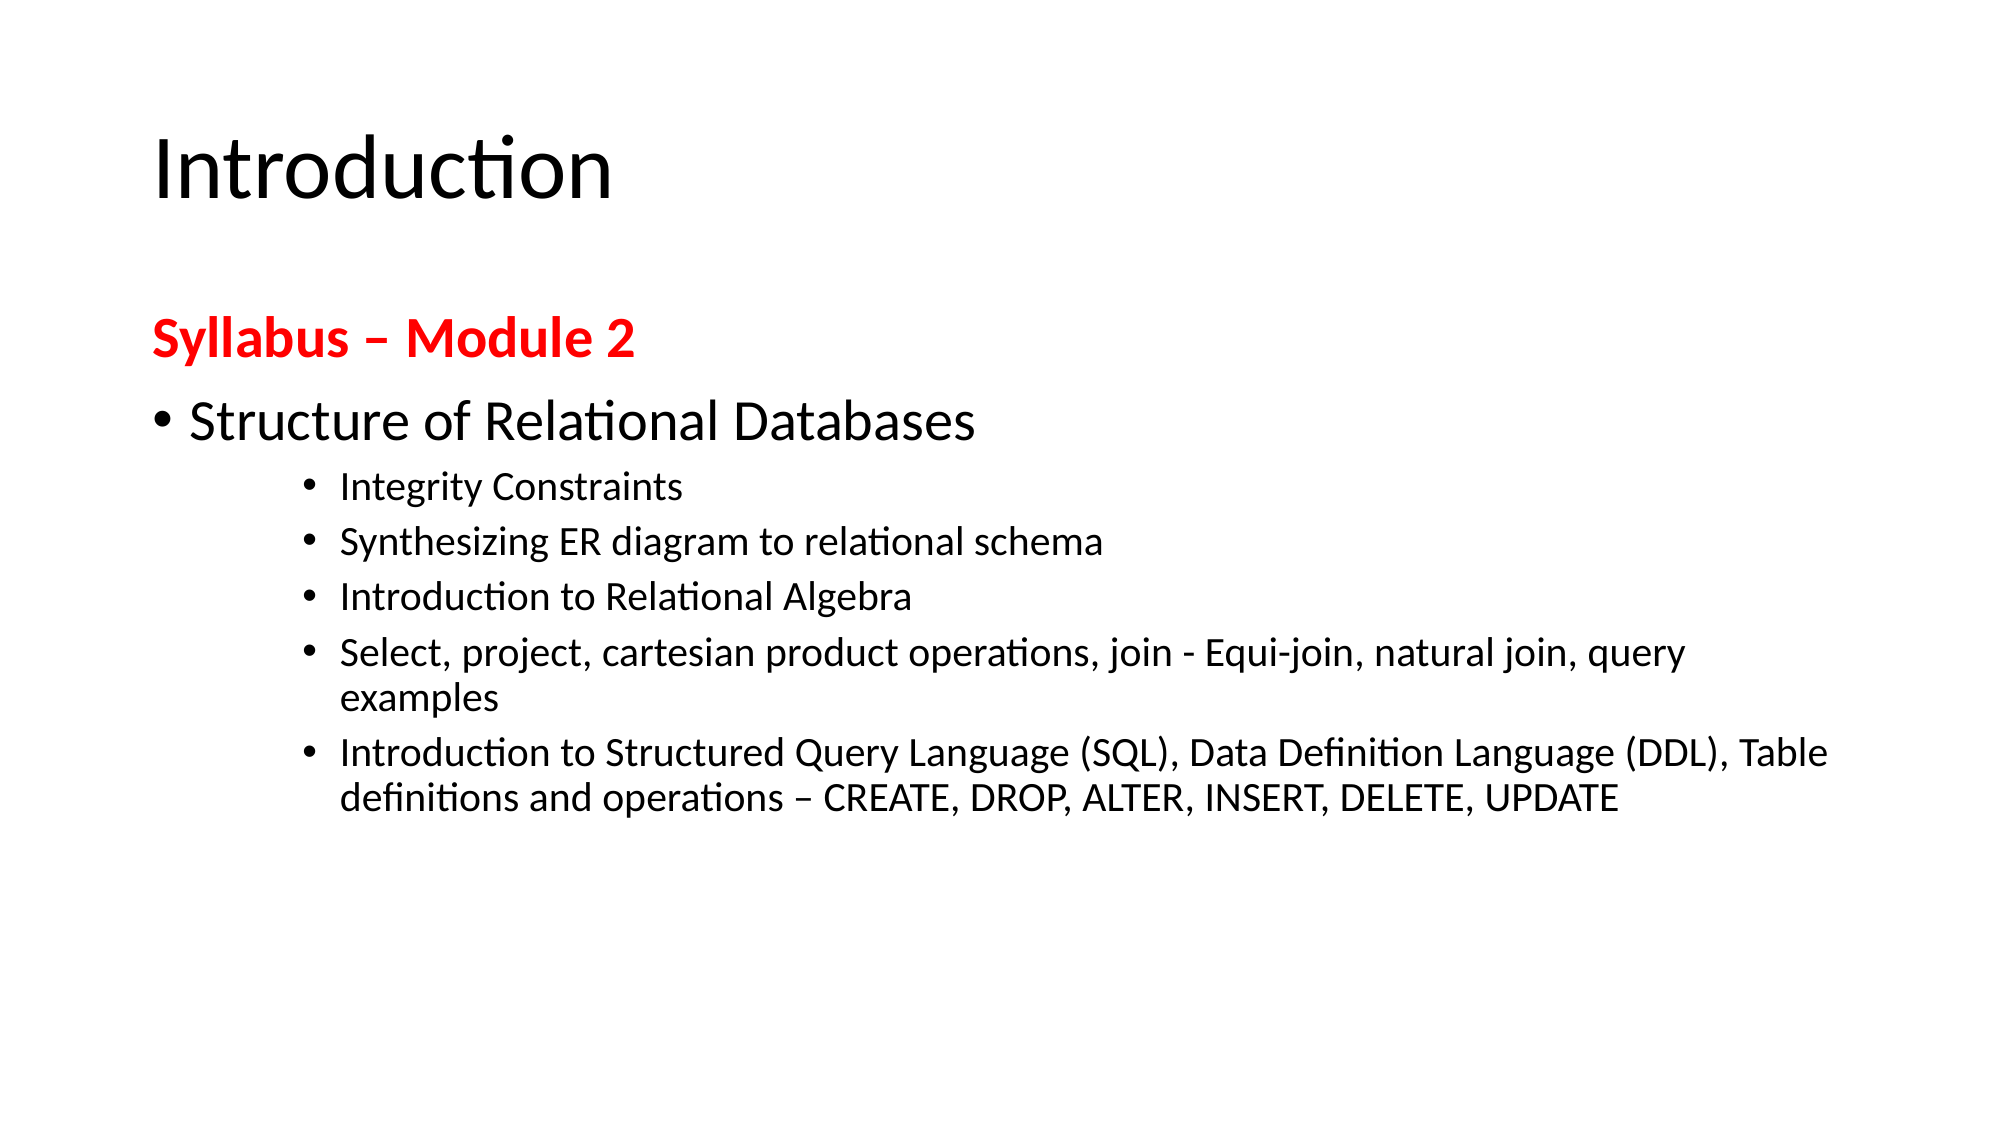

# Introduction
Syllabus – Module 2
Structure of Relational Databases
Integrity Constraints
Synthesizing ER diagram to relational schema
Introduction to Relational Algebra
Select, project, cartesian product operations, join - Equi-join, natural join, query examples
Introduction to Structured Query Language (SQL), Data Definition Language (DDL), Table definitions and operations – CREATE, DROP, ALTER, INSERT, DELETE, UPDATE